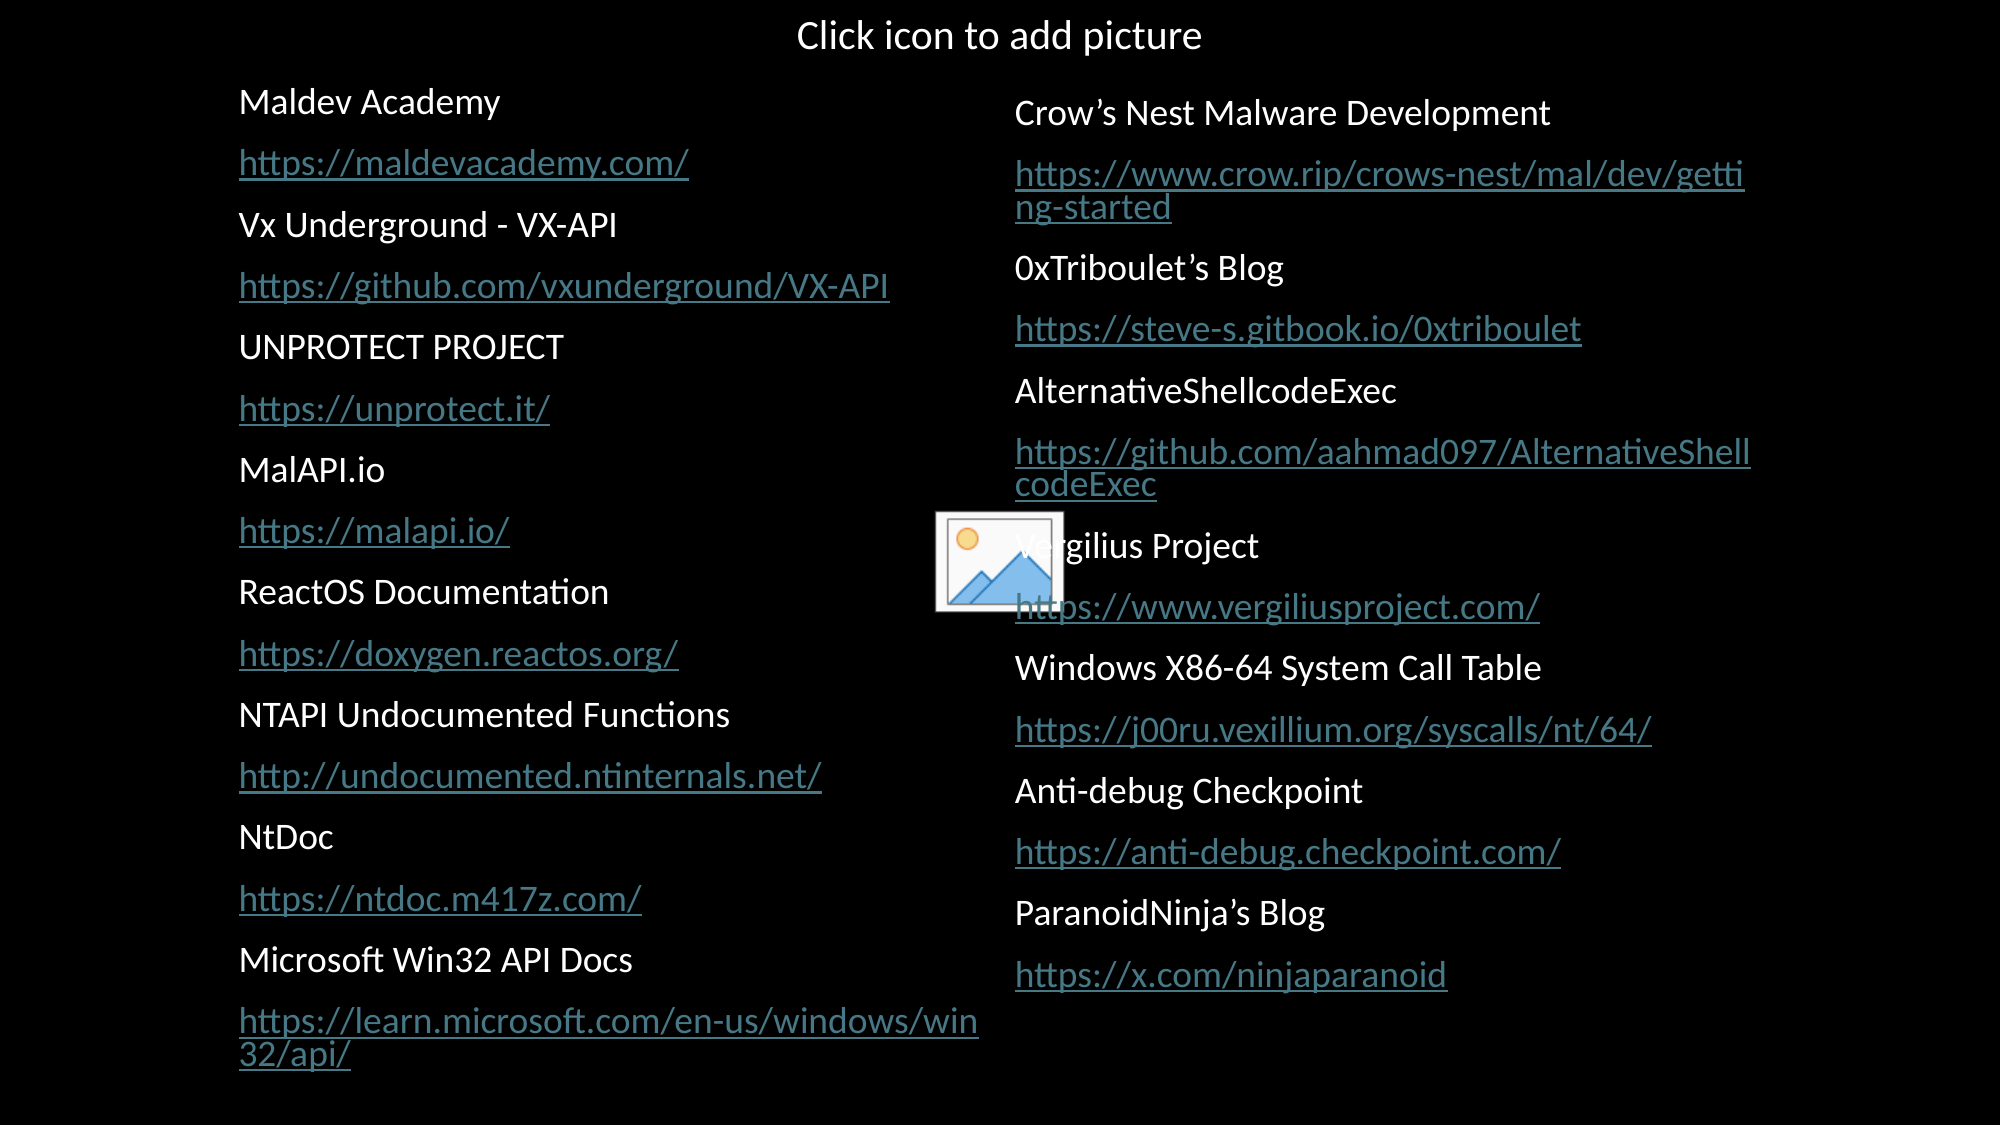

Maldev Academy
https://maldevacademy.com/
Vx Underground - VX-API
https://github.com/vxunderground/VX-API
UNPROTECT PROJECT
https://unprotect.it/
MalAPI.io
https://malapi.io/
ReactOS Documentation
https://doxygen.reactos.org/
NTAPI Undocumented Functions
http://undocumented.ntinternals.net/
NtDoc
https://ntdoc.m417z.com/
Microsoft Win32 API Docs
https://learn.microsoft.com/en-us/windows/win32/api/

Crow’s Nest Malware Development
https://www.crow.rip/crows-nest/mal/dev/getting-started
0xTriboulet’s Blog
https://steve-s.gitbook.io/0xtriboulet
AlternativeShellcodeExec
https://github.com/aahmad097/AlternativeShellcodeExec
Vergilius Project
https://www.vergiliusproject.com/
Windows X86-64 System Call Table
https://j00ru.vexillium.org/syscalls/nt/64/
Anti-debug Checkpoint
https://anti-debug.checkpoint.com/
ParanoidNinja’s Blog
https://x.com/ninjaparanoid